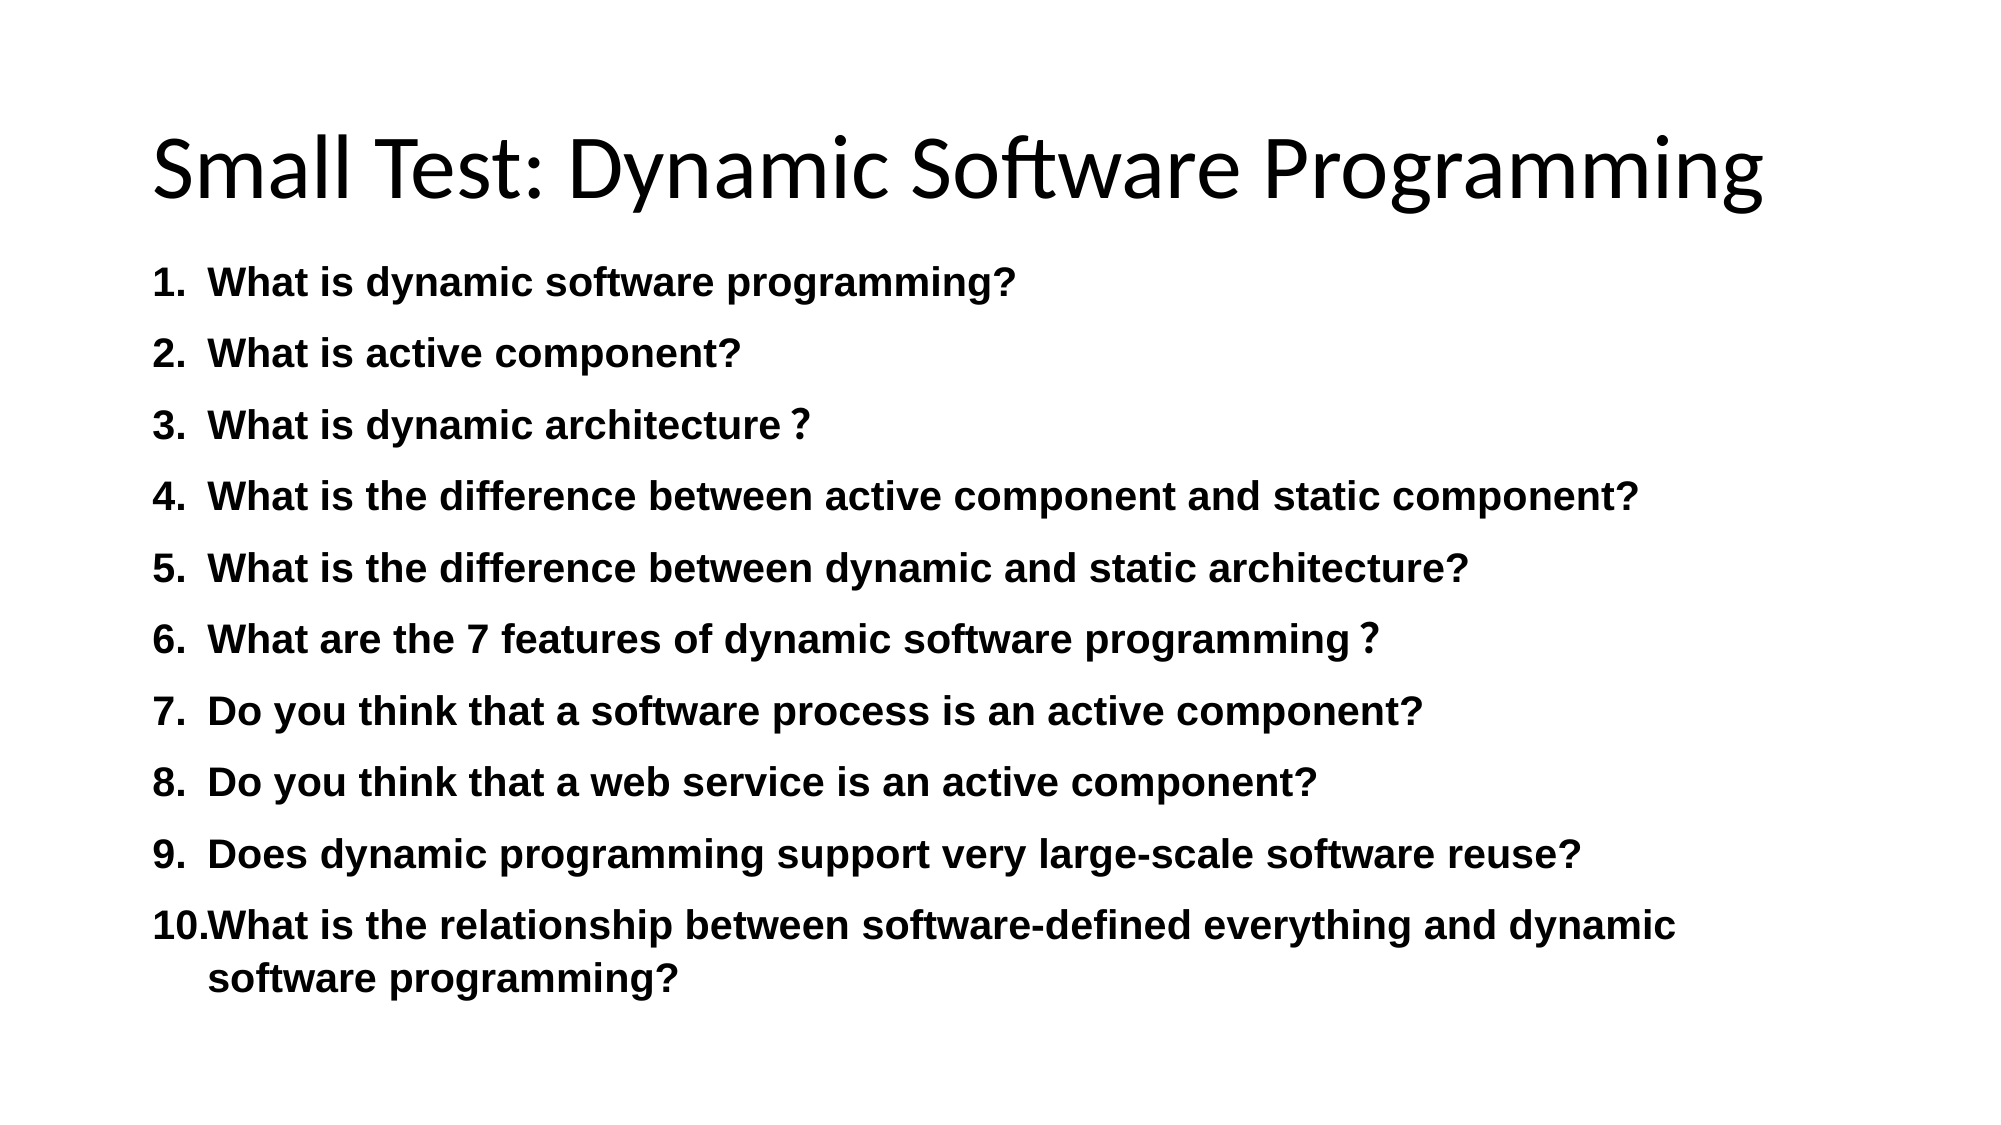

# Small Test: Dynamic Software Programming
What is dynamic software programming?
What is active component?
What is dynamic architecture？
What is the difference between active component and static component?
What is the difference between dynamic and static architecture?
What are the 7 features of dynamic software programming？
Do you think that a software process is an active component?
Do you think that a web service is an active component?
Does dynamic programming support very large-scale software reuse?
What is the relationship between software-defined everything and dynamic software programming?